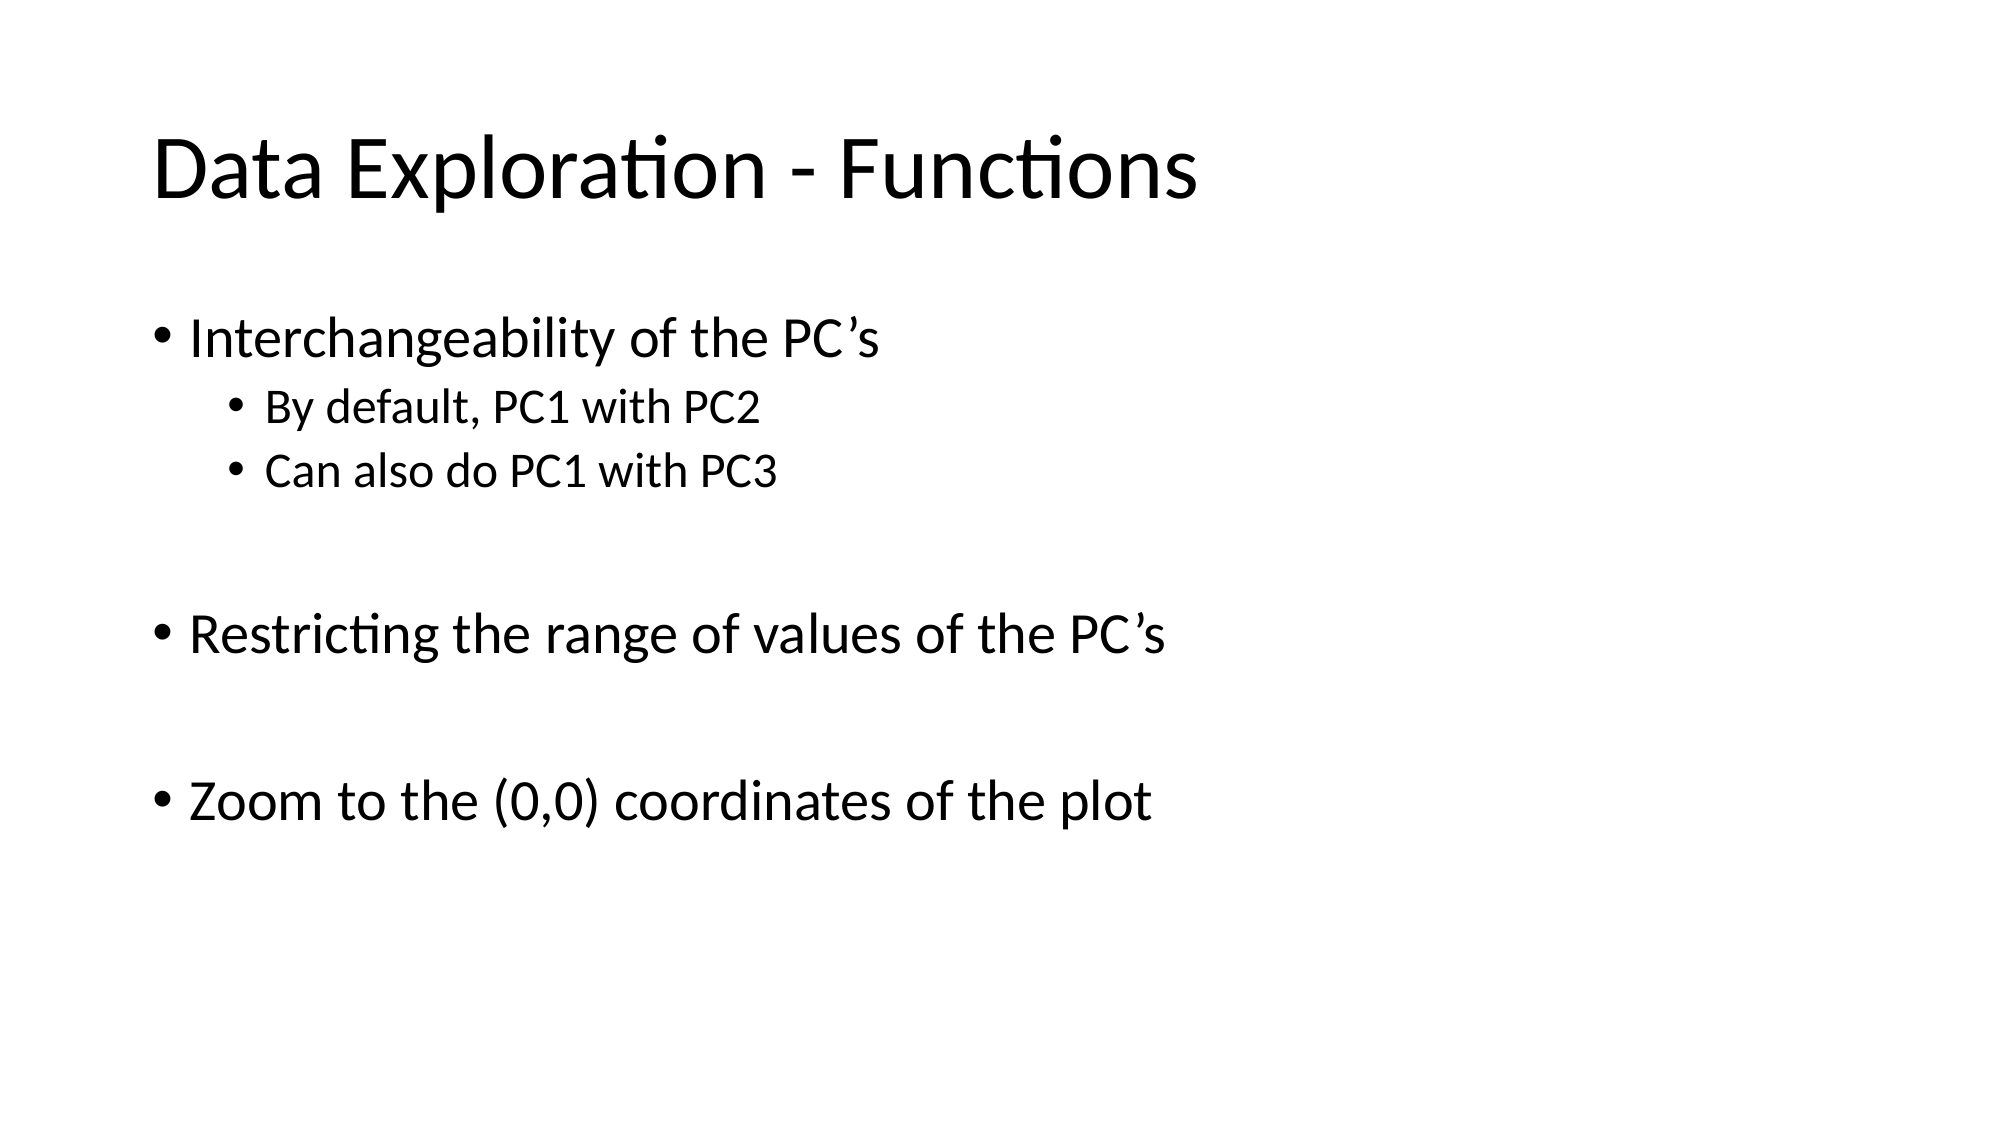

# Data Exploration - Functions
Interchangeability of the PC’s
By default, PC1 with PC2
Can also do PC1 with PC3

Restricting the range of values of the PC’s

Zoom to the (0,0) coordinates of the plot